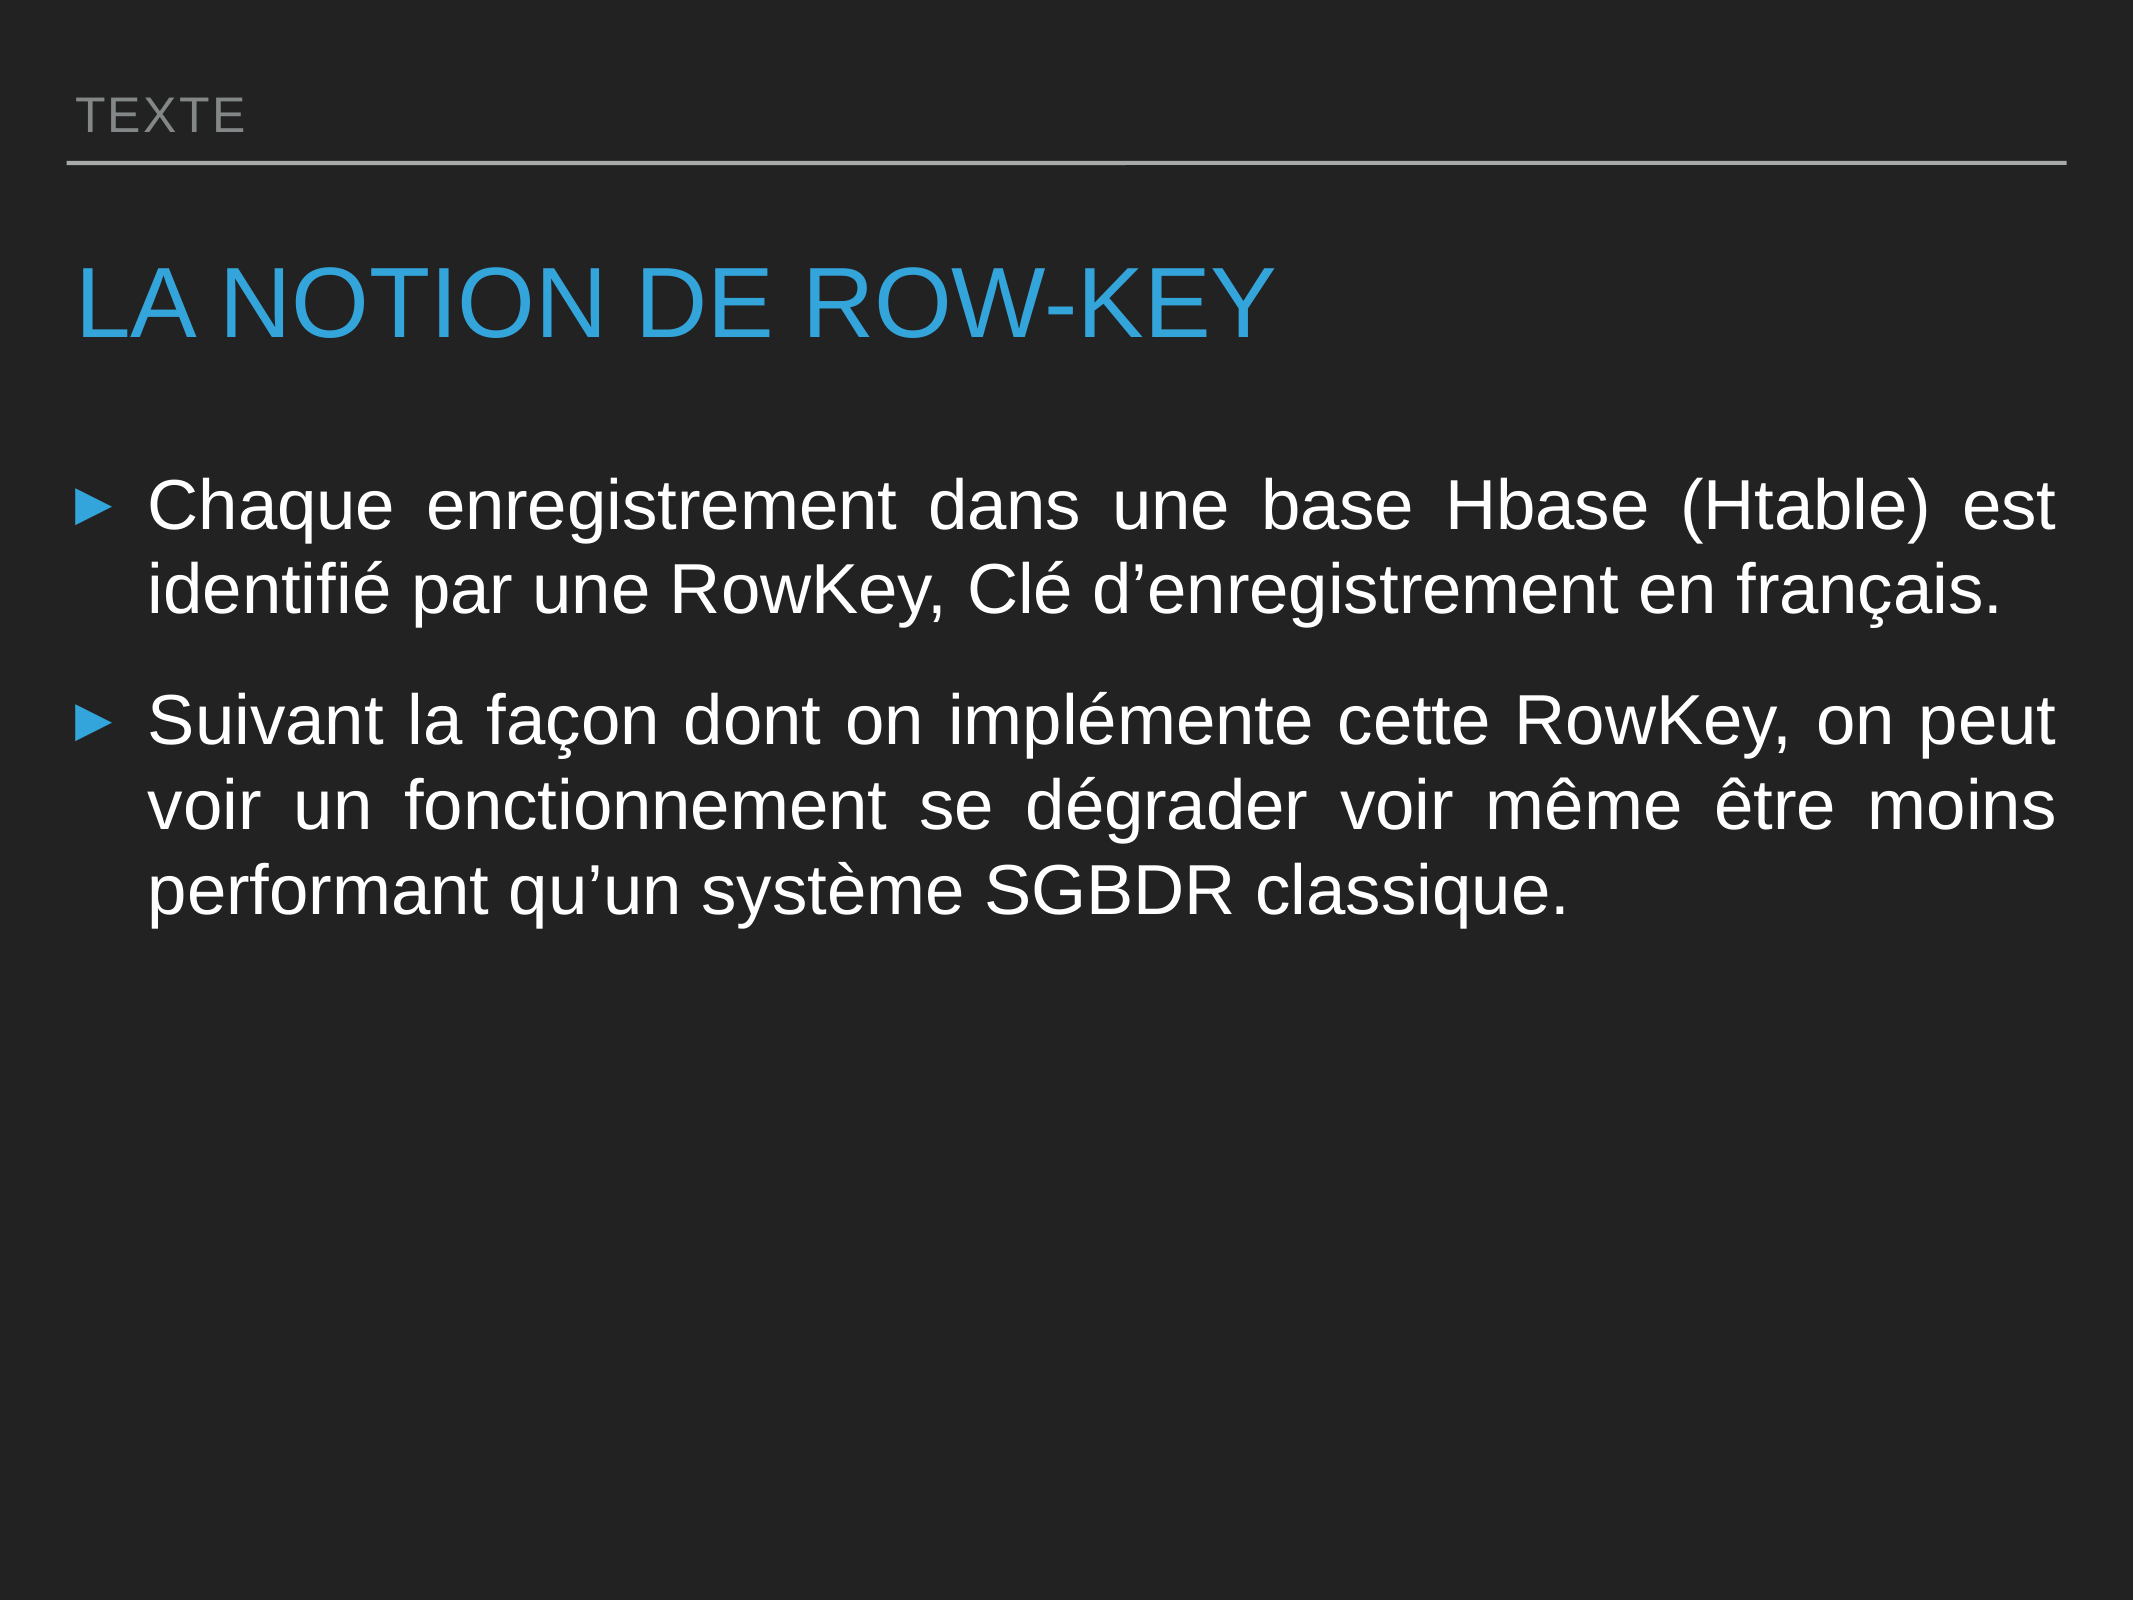

Texte
# La notion de Row-Key
Chaque enregistrement dans une base Hbase (Htable) est identifié par une RowKey, Clé d’enregistrement en français.
Suivant la façon dont on implémente cette RowKey, on peut voir un fonctionnement se dégrader voir même être moins performant qu’un système SGBDR classique.